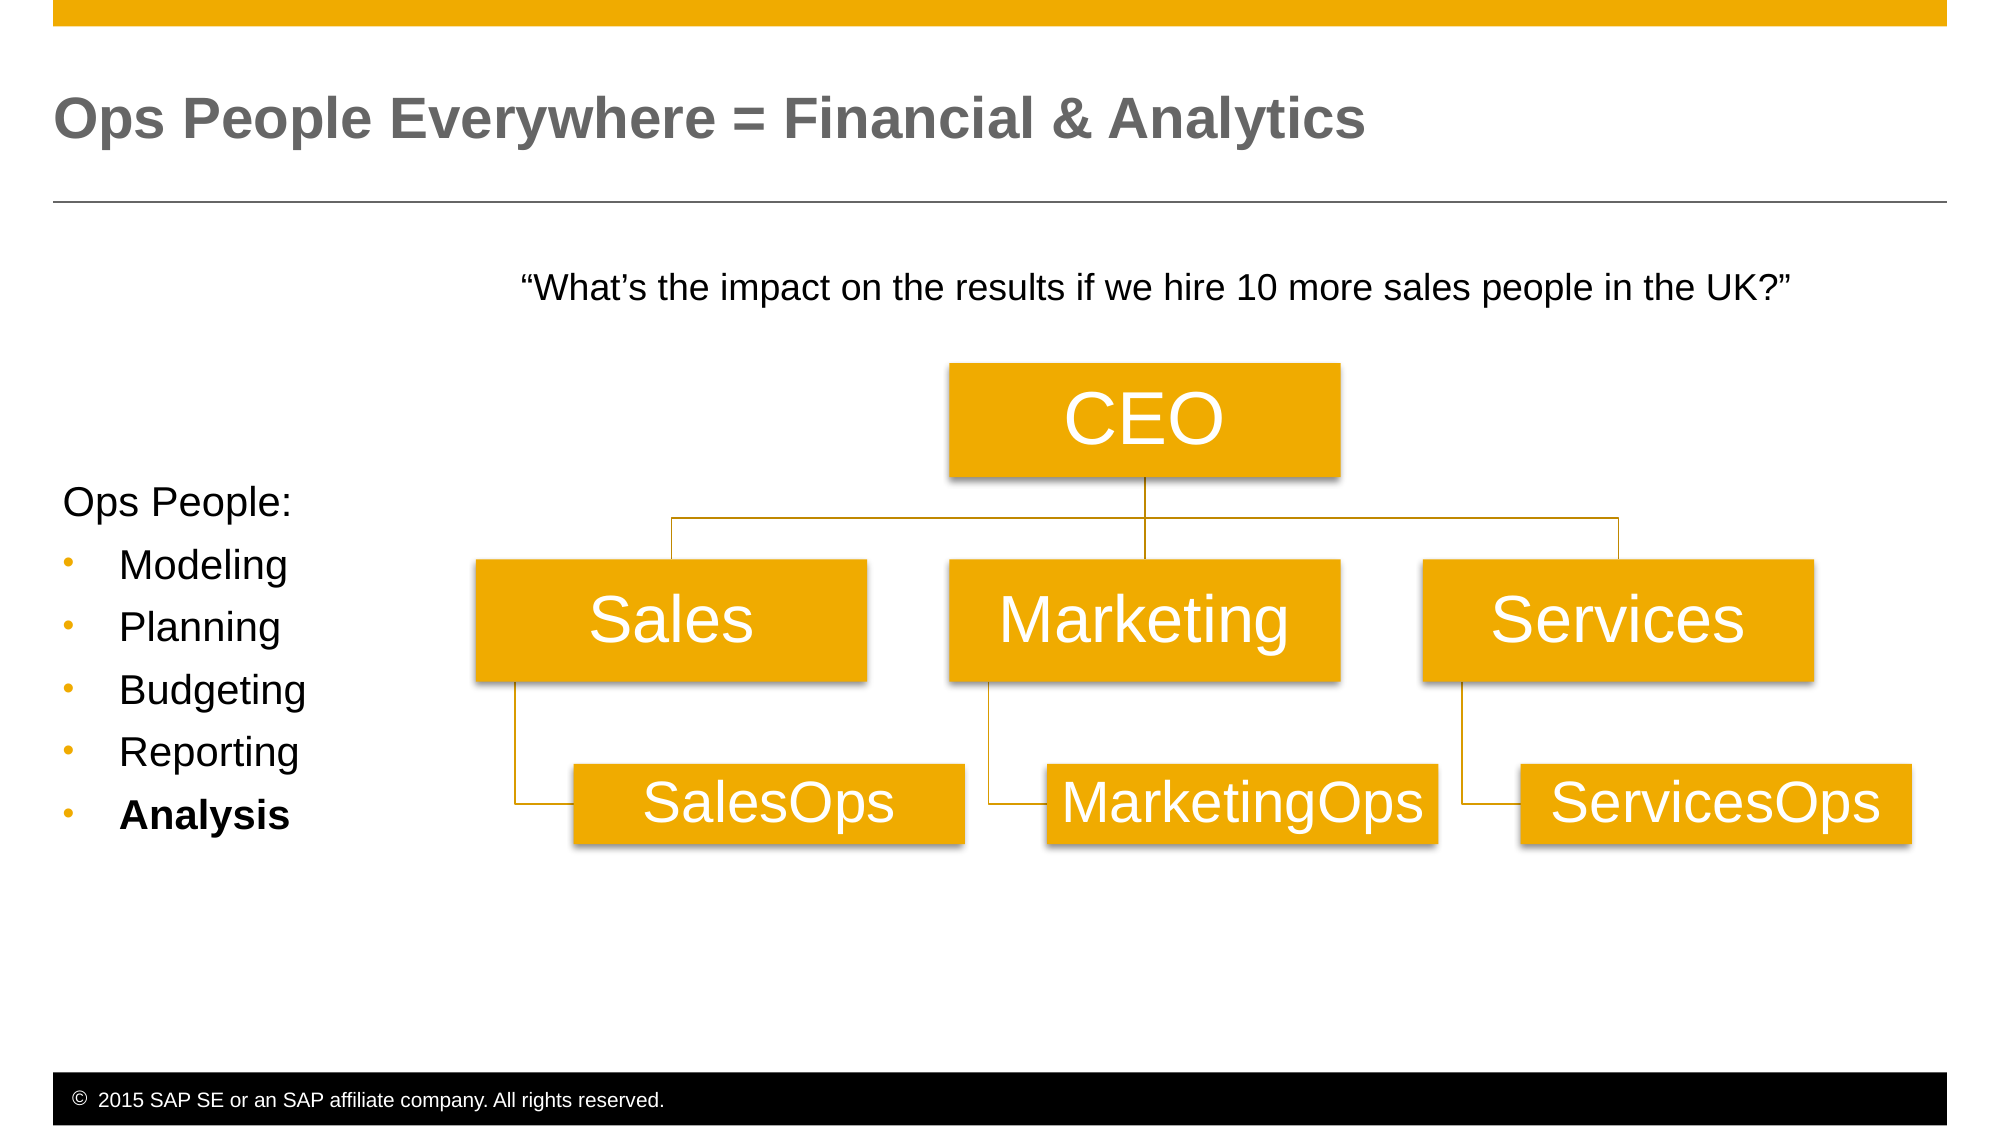

# Ops People Everywhere = Financial & Analytics
CEO
Sales
SalesOps
Marketing
MarketingOps
Services
ServicesOps
“What’s the impact on the results if we hire 10 more sales people in the UK?”
Ops People:
Modeling
Planning
Budgeting
Reporting
Analysis